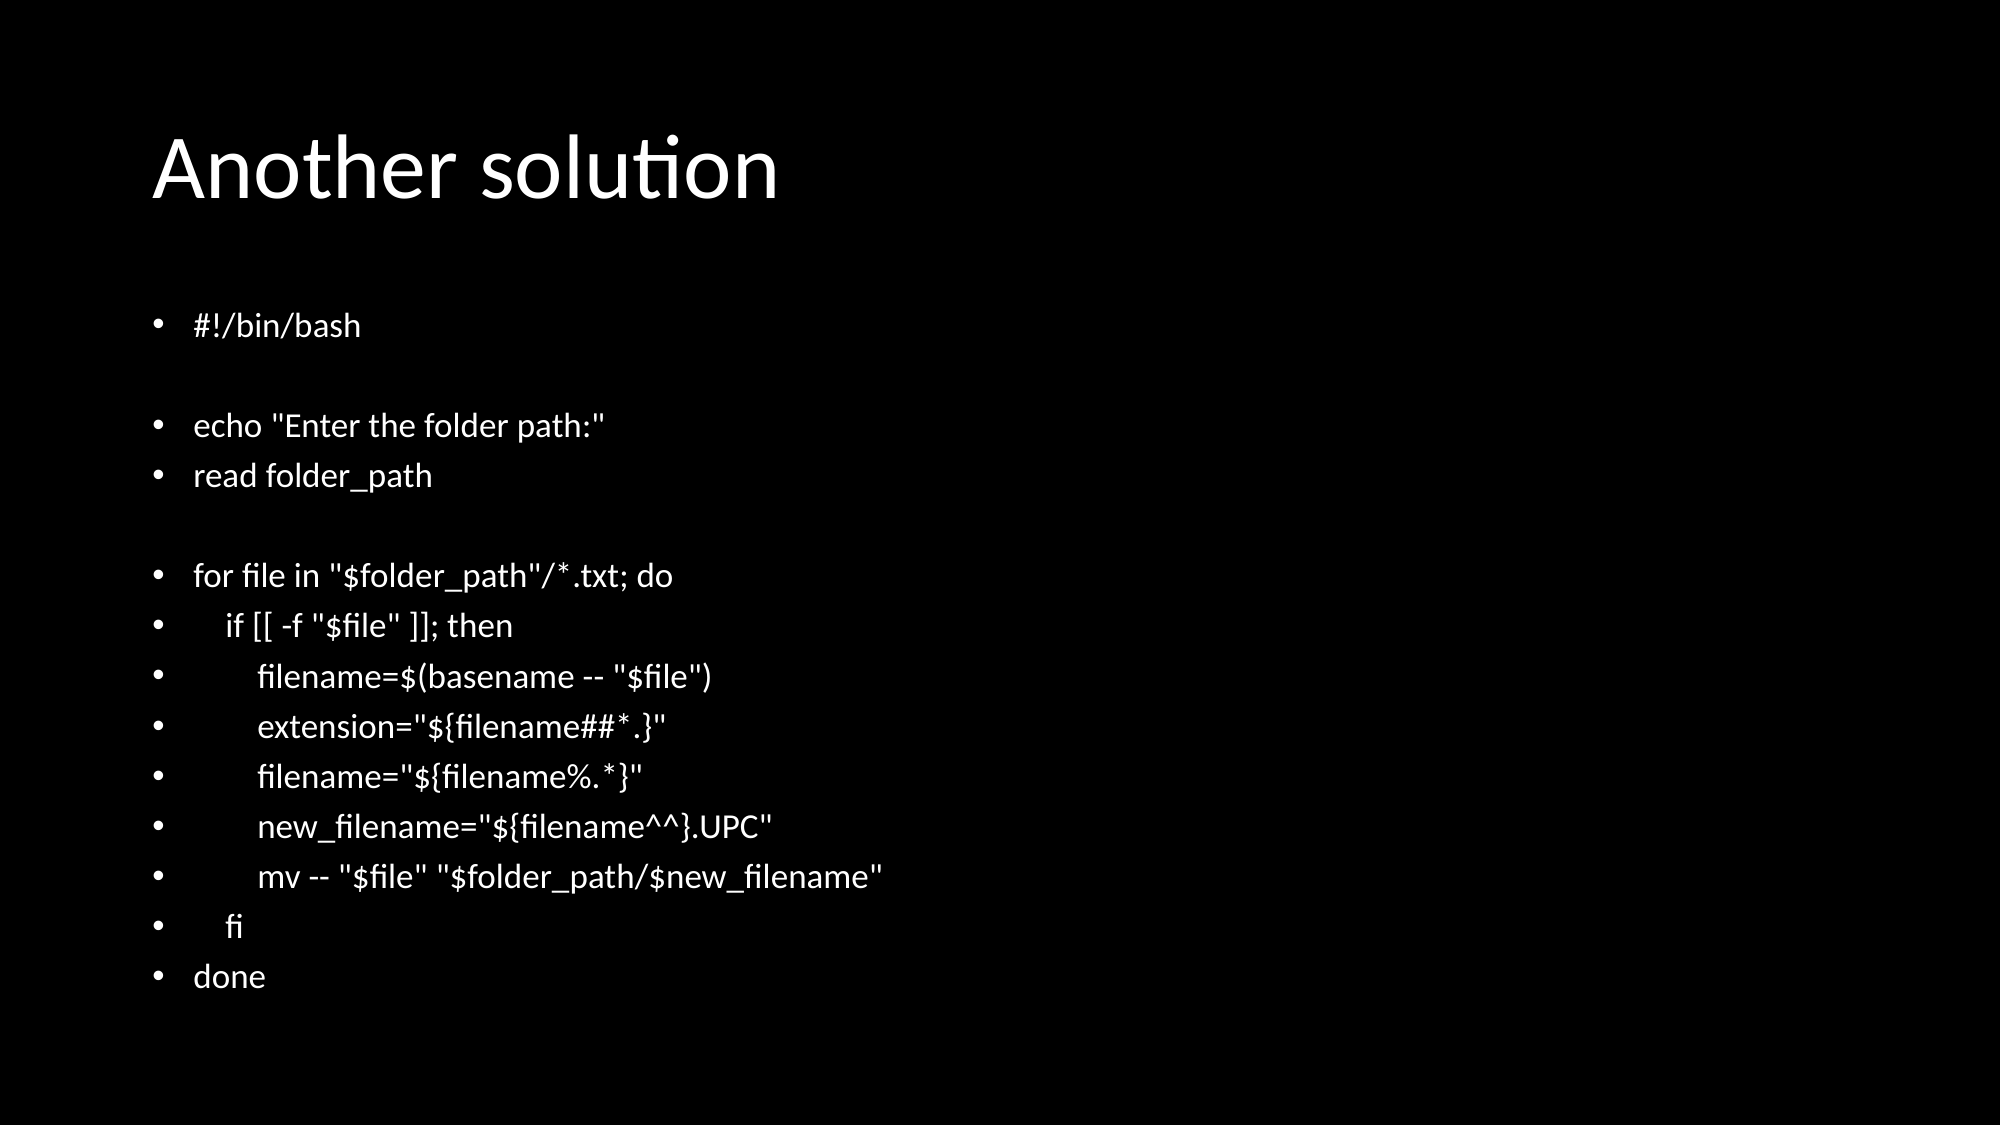

# Another solution
#!/bin/bash

echo "Enter the folder path:"
read folder_path

for file in "$folder_path"/*.txt; do
    if [[ -f "$file" ]]; then
        filename=$(basename -- "$file")
        extension="${filename##*.}"
        filename="${filename%.*}"
        new_filename="${filename^^}.UPC"
        mv -- "$file" "$folder_path/$new_filename"
    fi
done